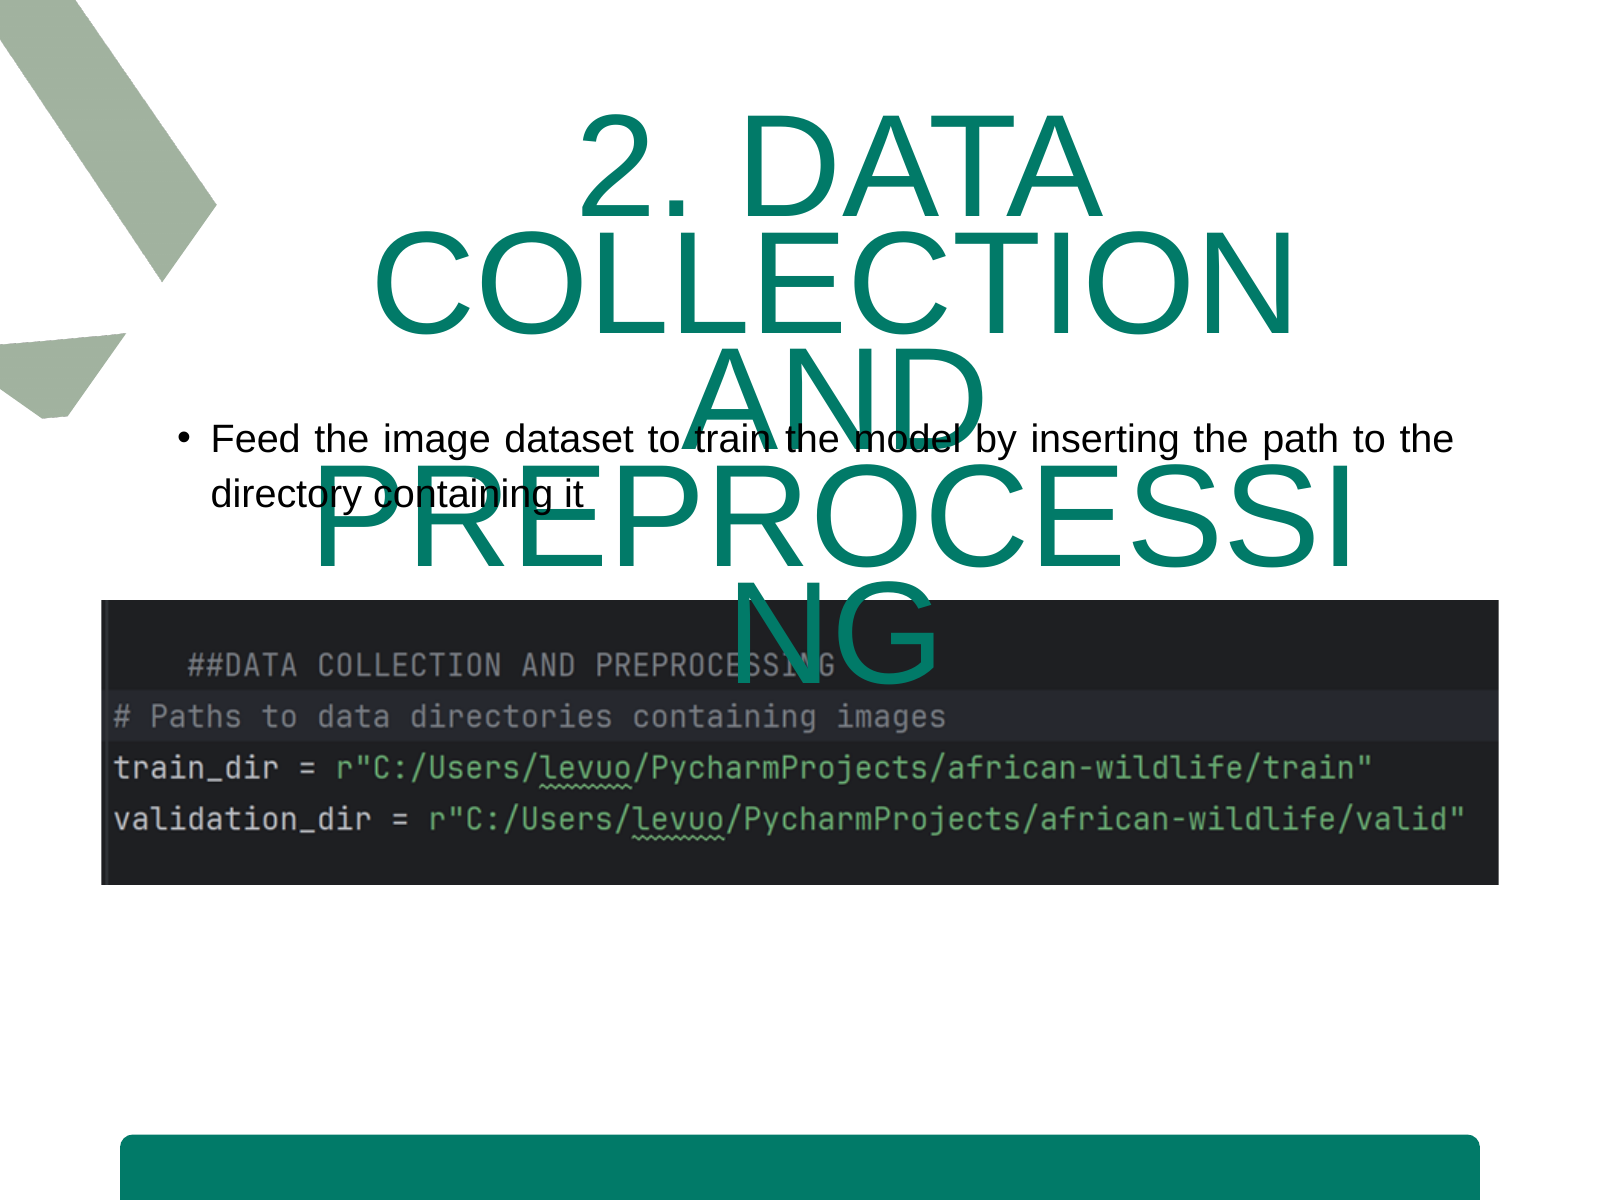

2. DATA COLLECTION AND PREPROCESSING
Feed the image dataset to train the model by inserting the path to the directory containing it